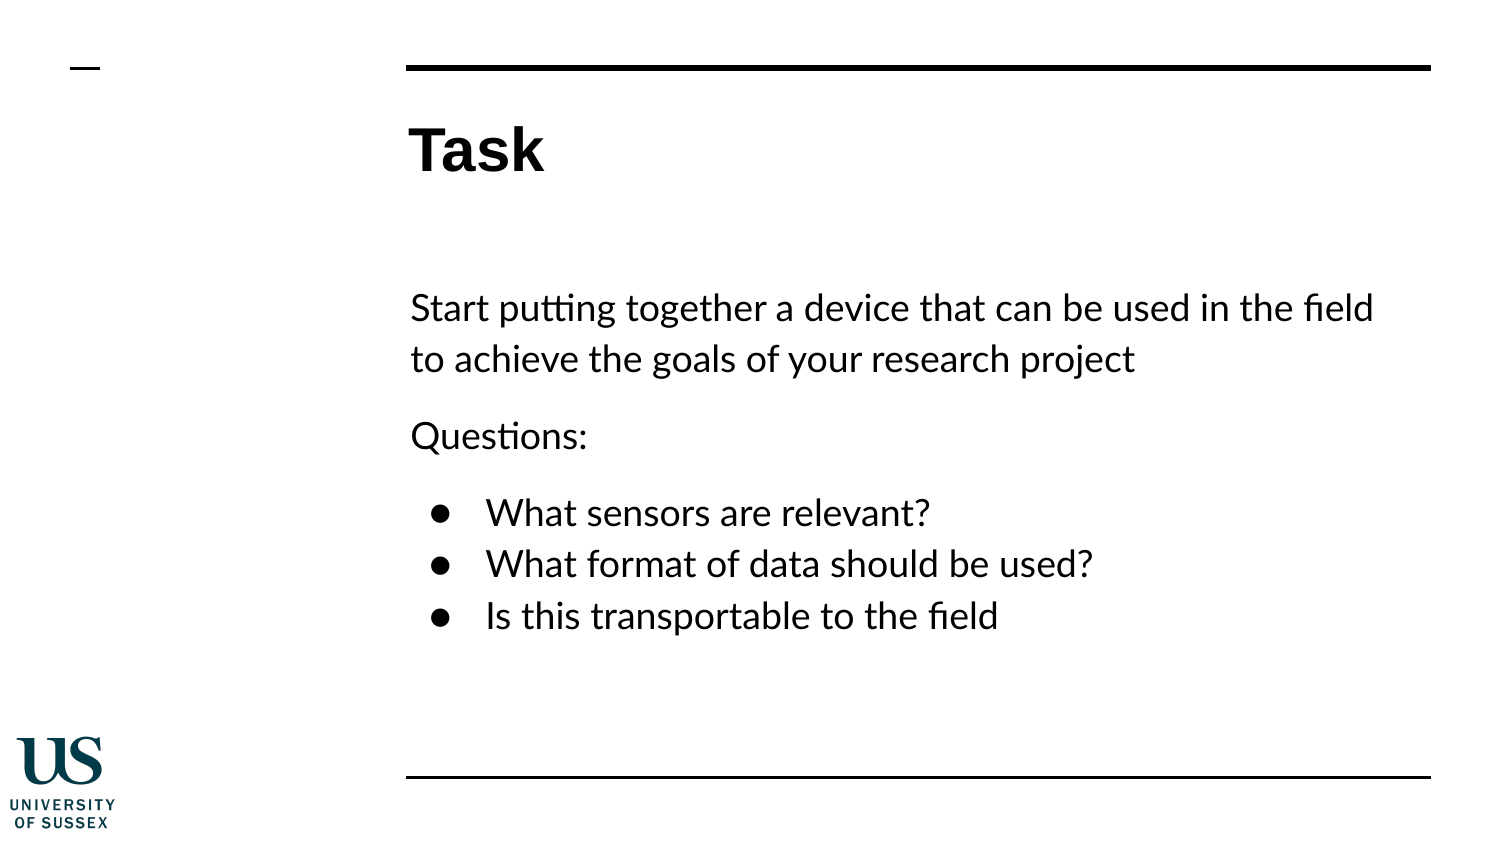

# Task
Start putting together a device that can be used in the field to achieve the goals of your research project
Questions:
What sensors are relevant?
What format of data should be used?
Is this transportable to the field